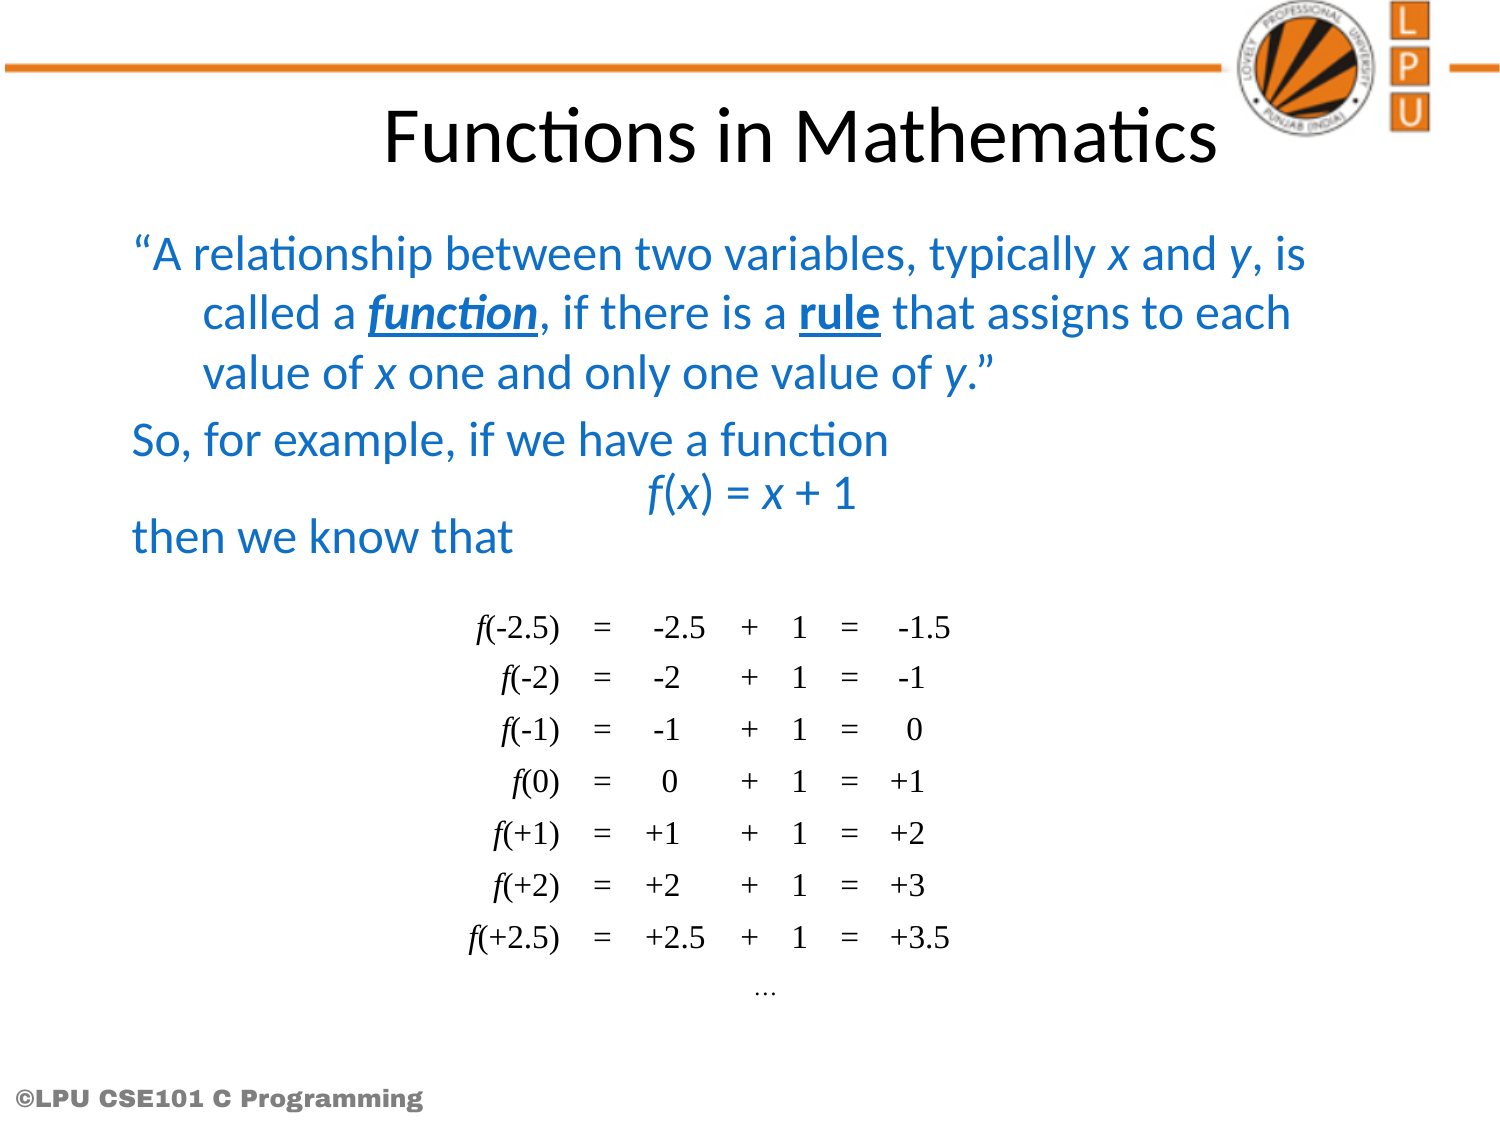

# Functions in Mathematics
“A relationship between two variables, typically x and y, is called a function, if there is a rule that assigns to each value of x one and only one value of y.”
So, for example, if we have a function
f(x) = x + 1
then we know that
|  |  |  |  |  |  |  |
| --- | --- | --- | --- | --- | --- | --- |
| f(-2.5) | = | -2.5 | + | 1 | = | -1.5 |
| f(-2) | = | -2 | + | 1 | = | -1 |
| f(-1) | = | -1 | + | 1 | = | 0 |
| f(0) | = | 0 | + | 1 | = | +1 |
| f(+1) | = | +1 | + | 1 | = | +2 |
| f(+2) | = | +2 | + | 1 | = | +3 |
| f(+2.5) | = | +2.5 | + | 1 | = | +3.5 |
| … |  |  |  |  |  |  |